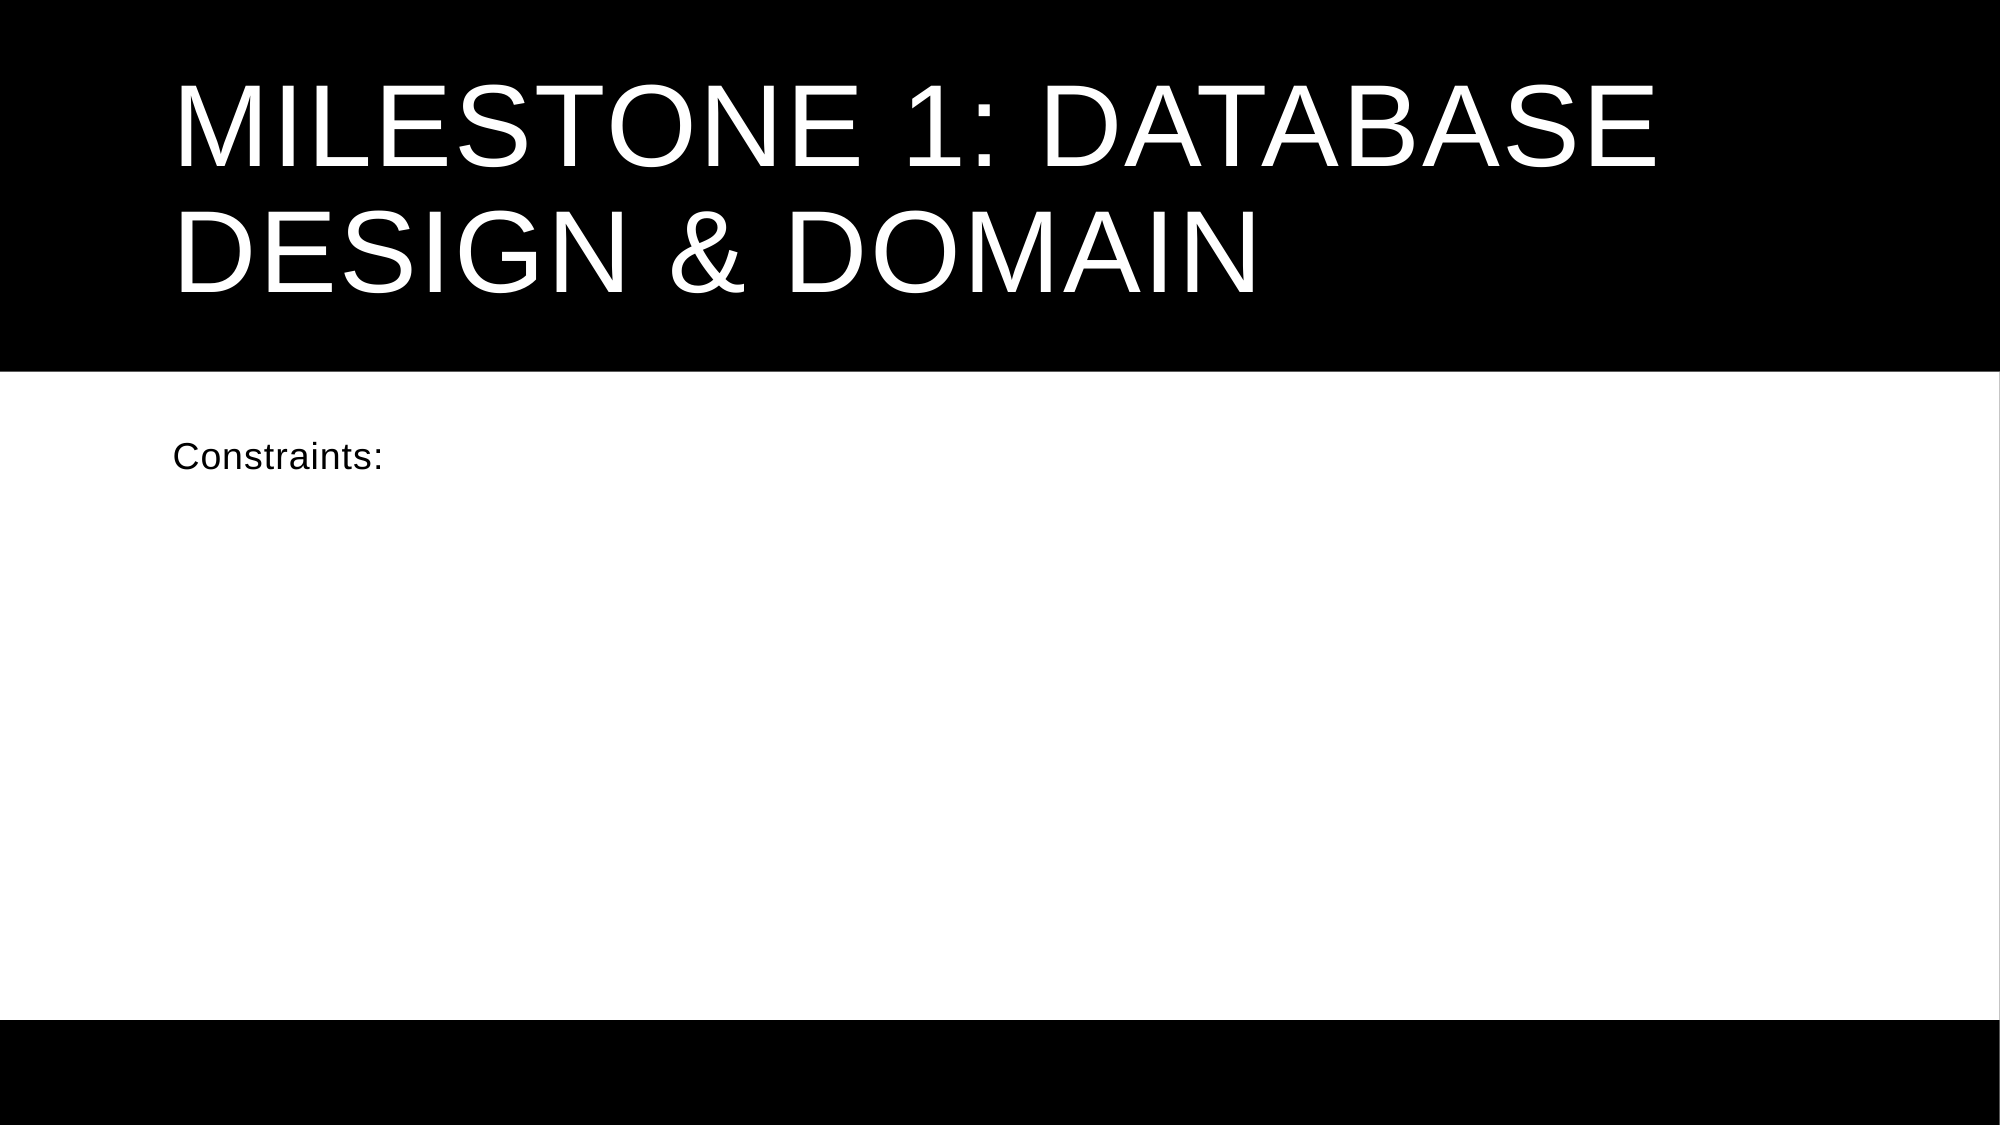

Milestone 1: Database Design & Domain

Constraints: